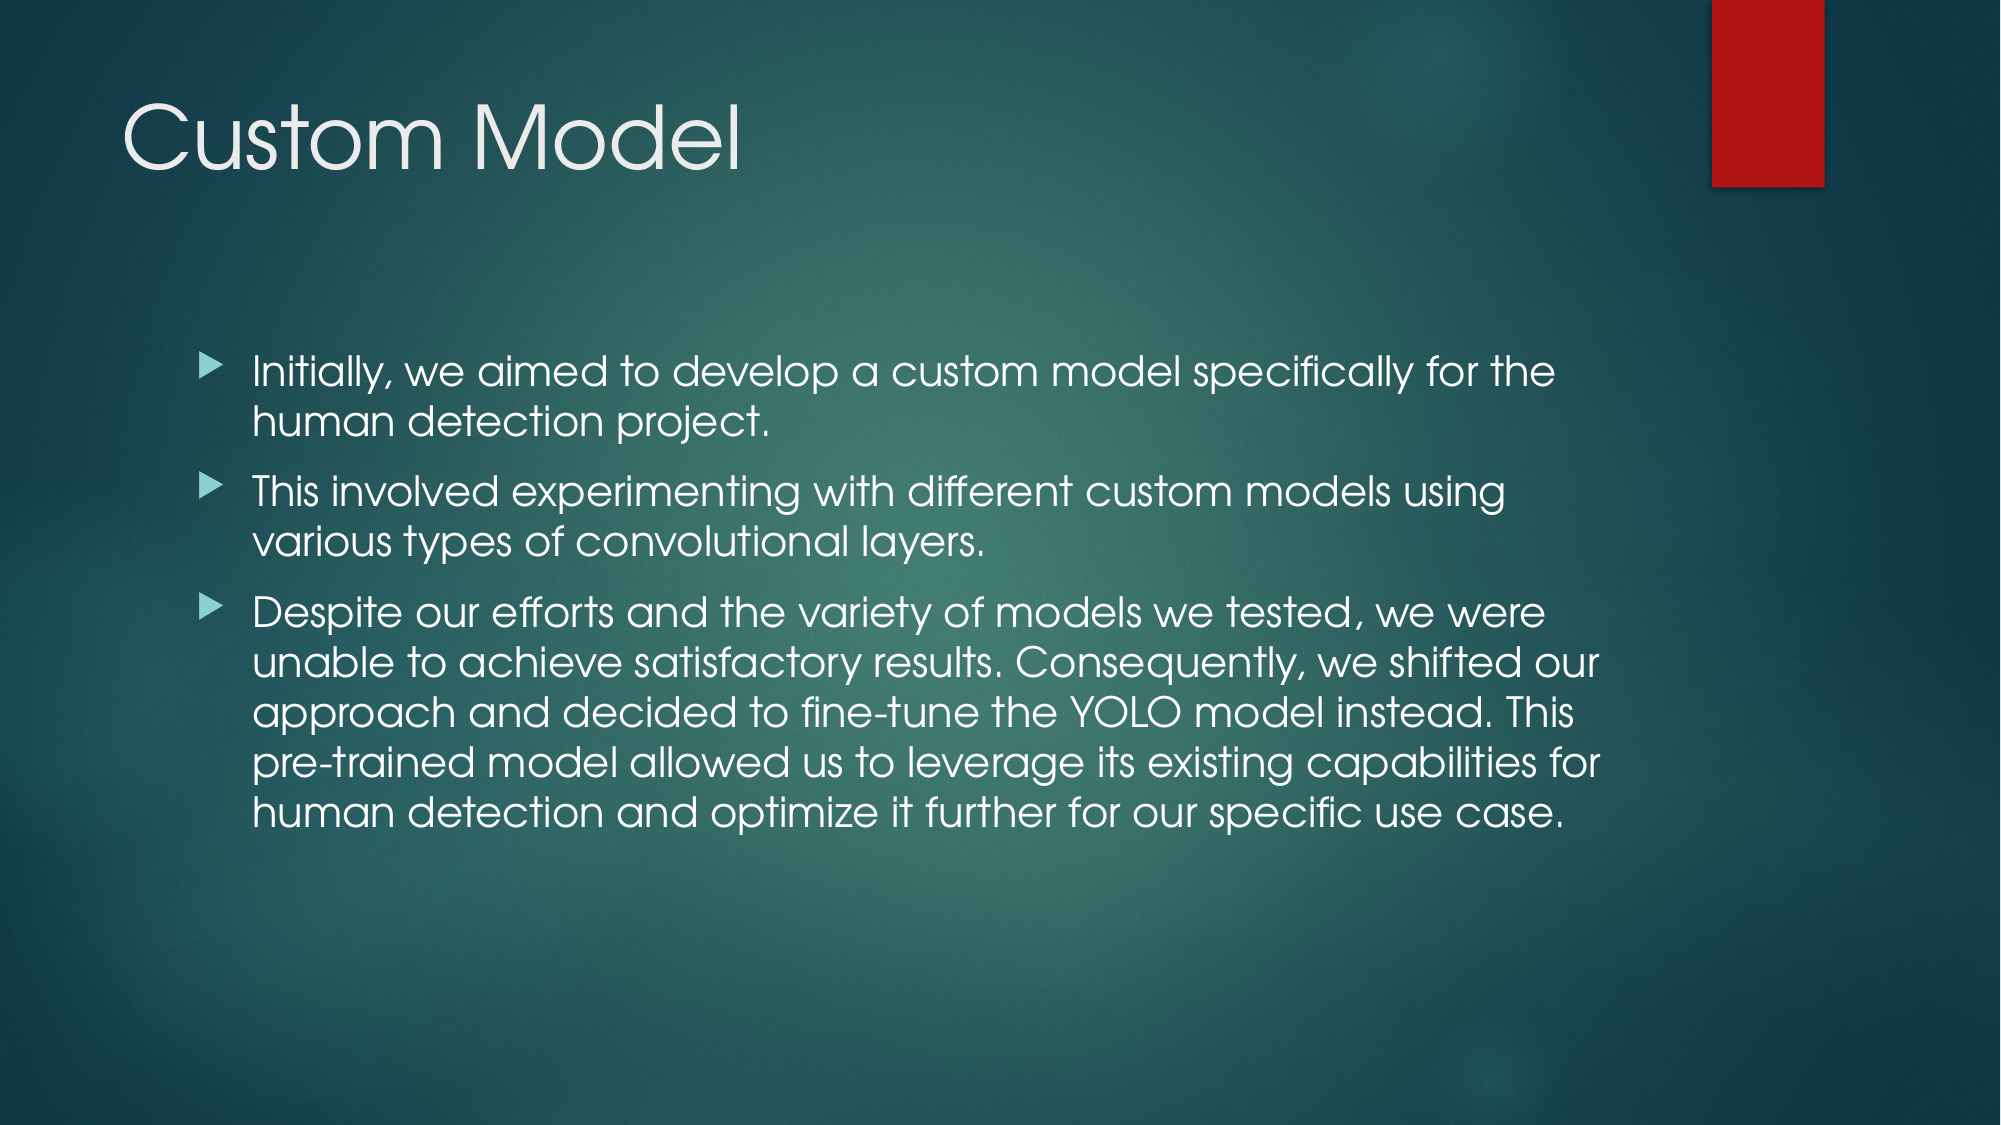

# Custom Model
Initially, we aimed to develop a custom model specifically for the human detection project.
This involved experimenting with different custom models using various types of convolutional layers.
Despite our efforts and the variety of models we tested, we were unable to achieve satisfactory results. Consequently, we shifted our approach and decided to fine-tune the YOLO model instead. This pre-trained model allowed us to leverage its existing capabilities for human detection and optimize it further for our specific use case.